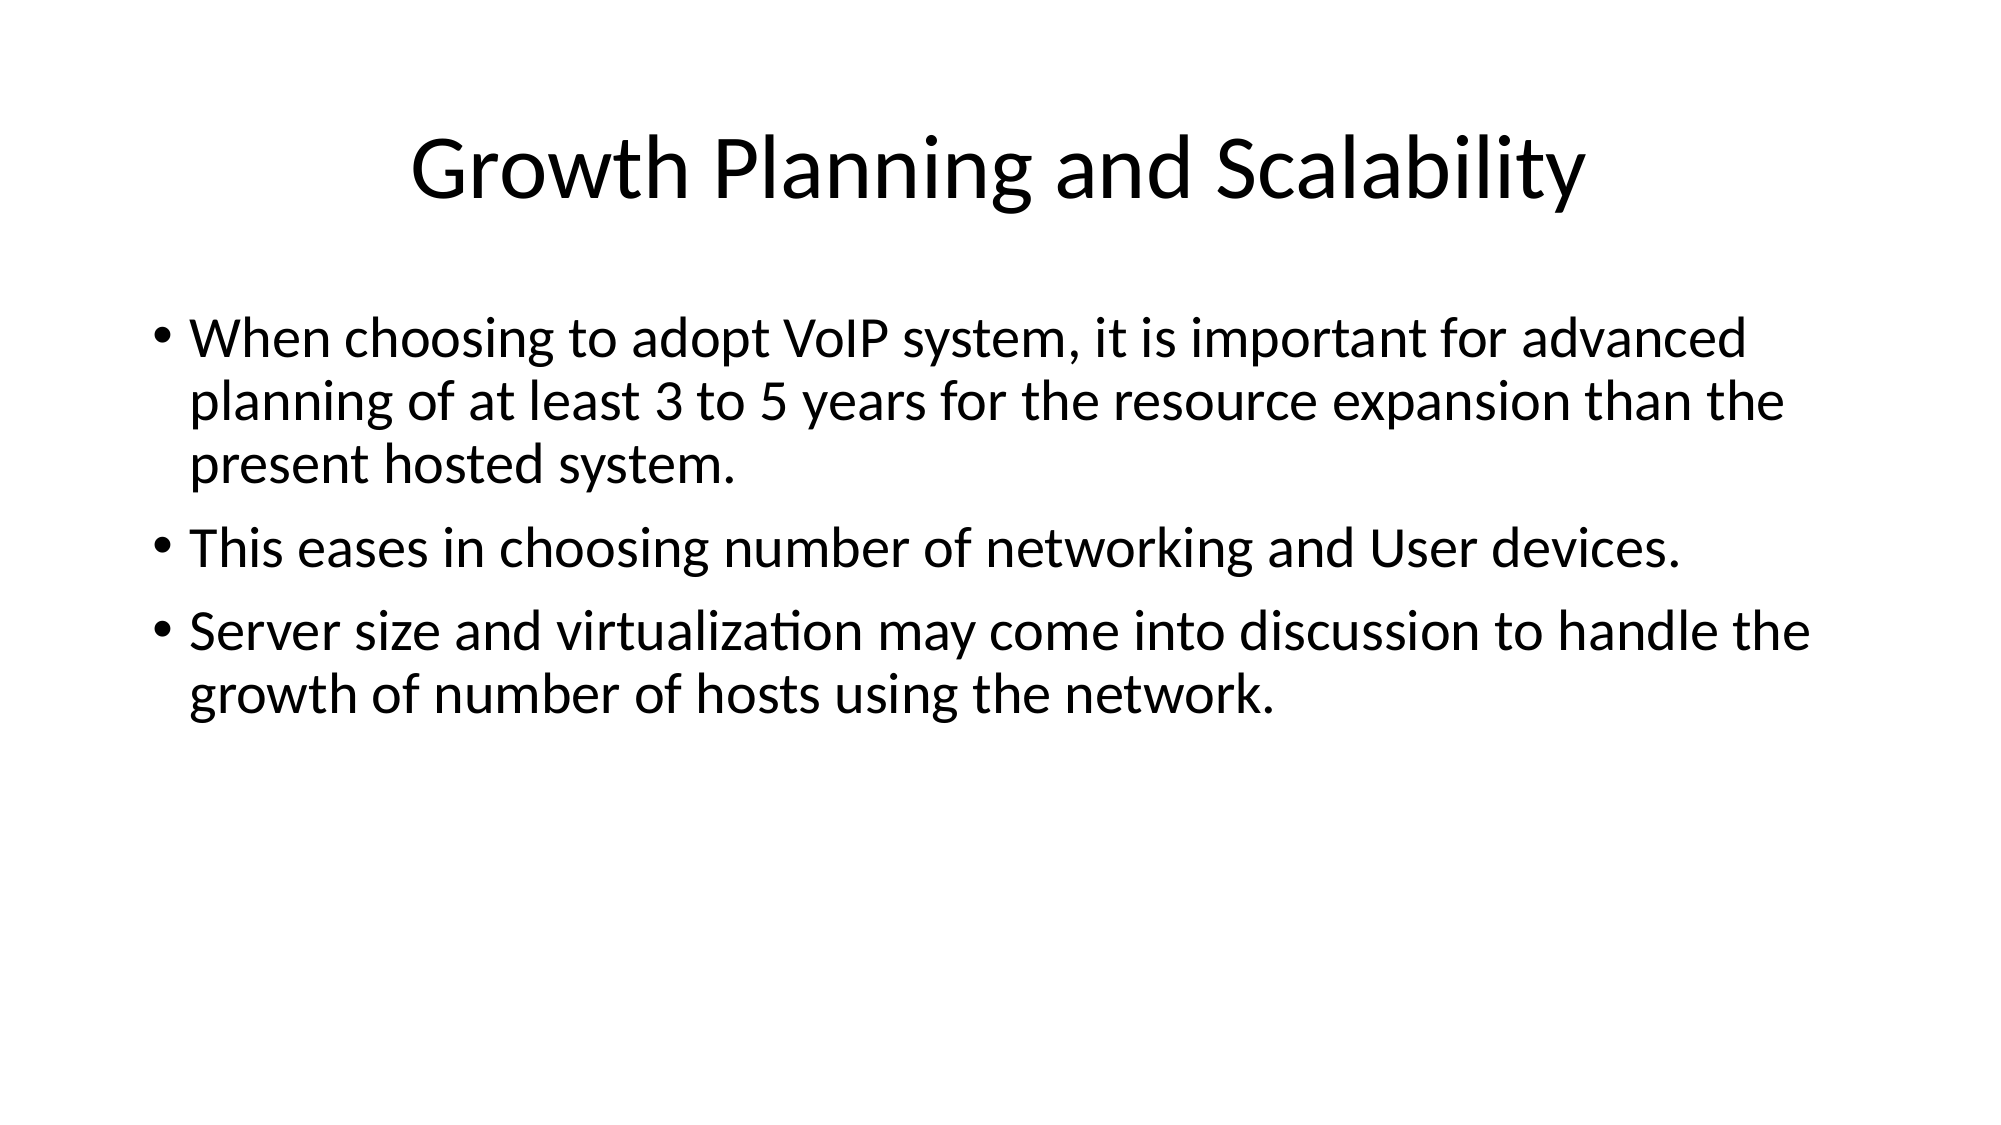

# Growth Planning and Scalability
When choosing to adopt VoIP system, it is important for advanced planning of at least 3 to 5 years for the resource expansion than the present hosted system.
This eases in choosing number of networking and User devices.
Server size and virtualization may come into discussion to handle the growth of number of hosts using the network.